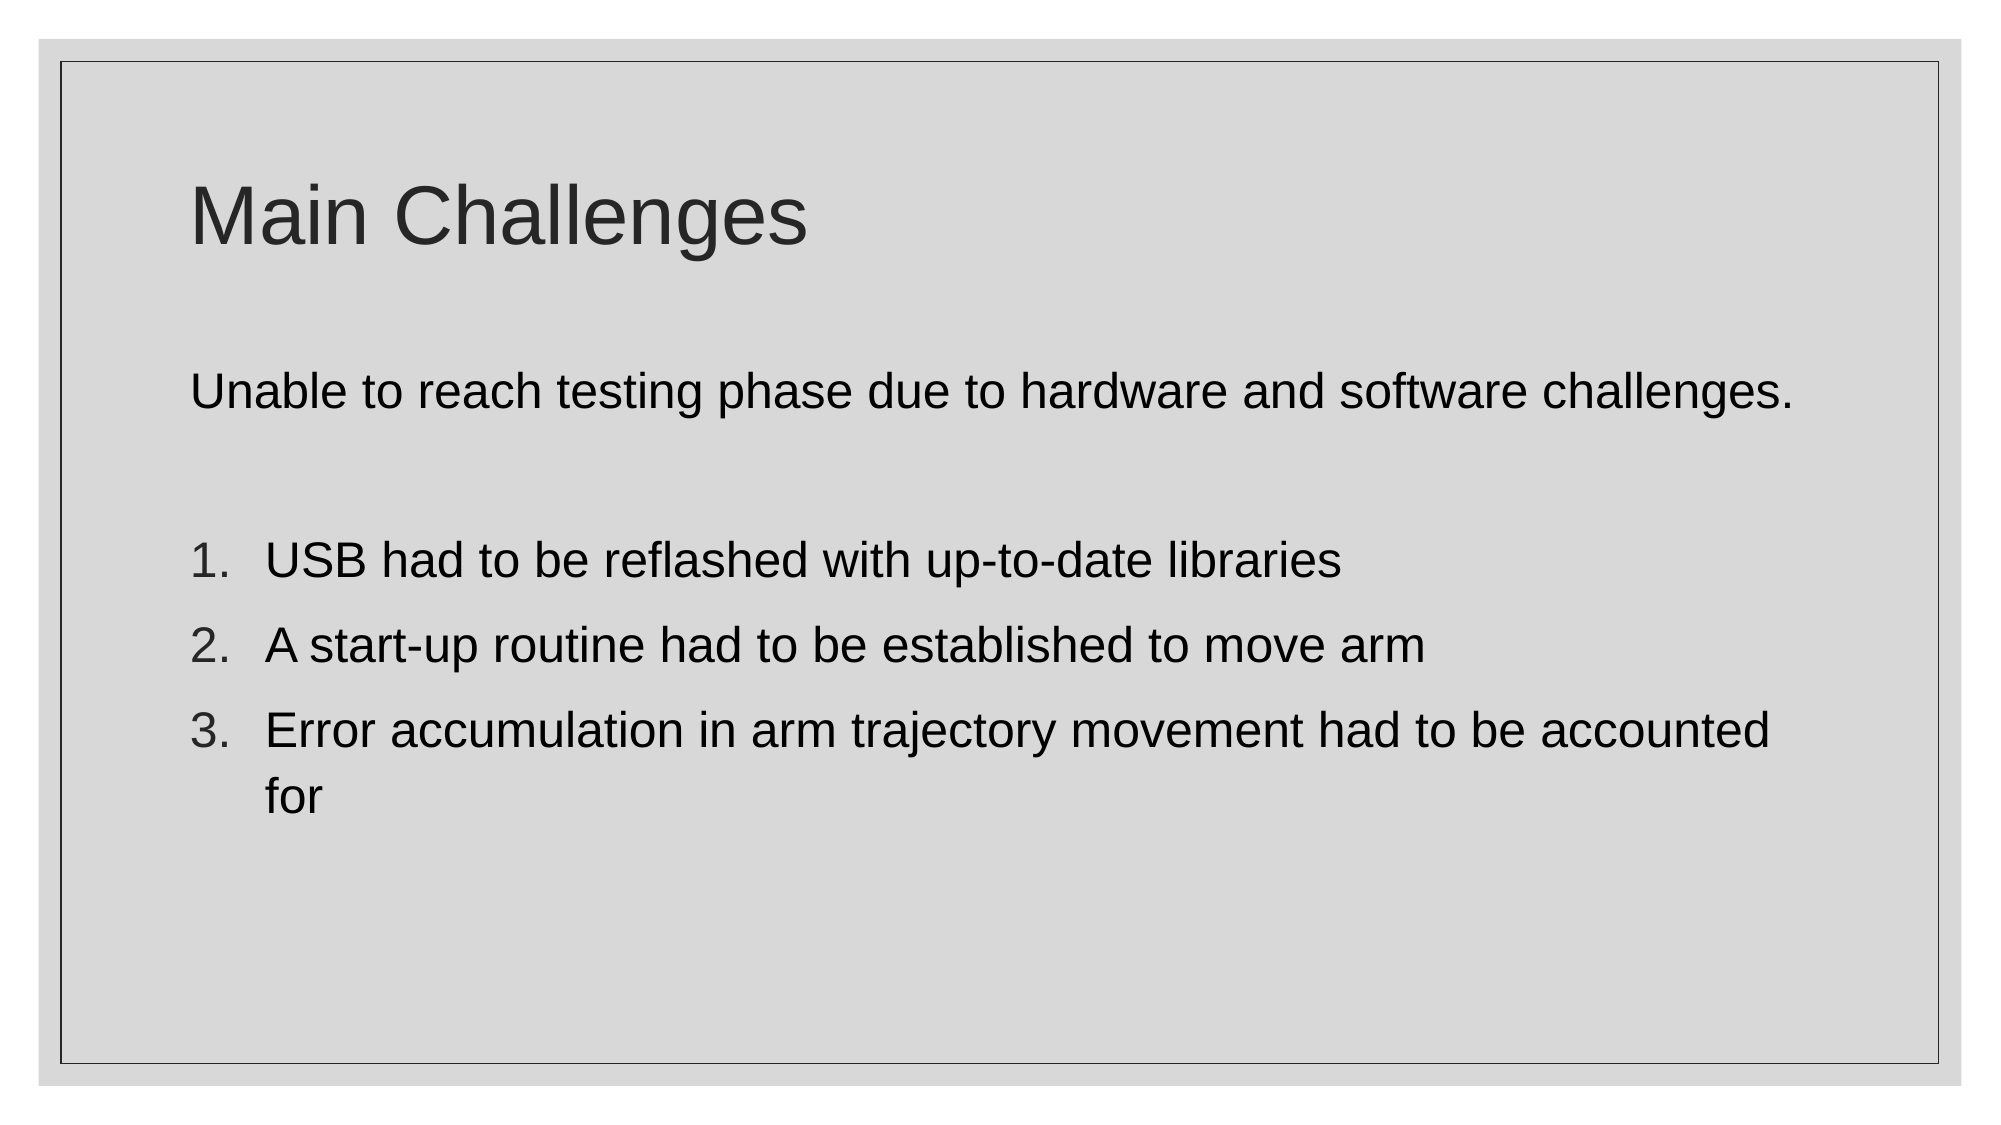

# Main Challenges
Unable to reach testing phase due to hardware and software challenges.

USB had to be reflashed with up-to-date libraries
A start-up routine had to be established to move arm
Error accumulation in arm trajectory movement had to be accounted for